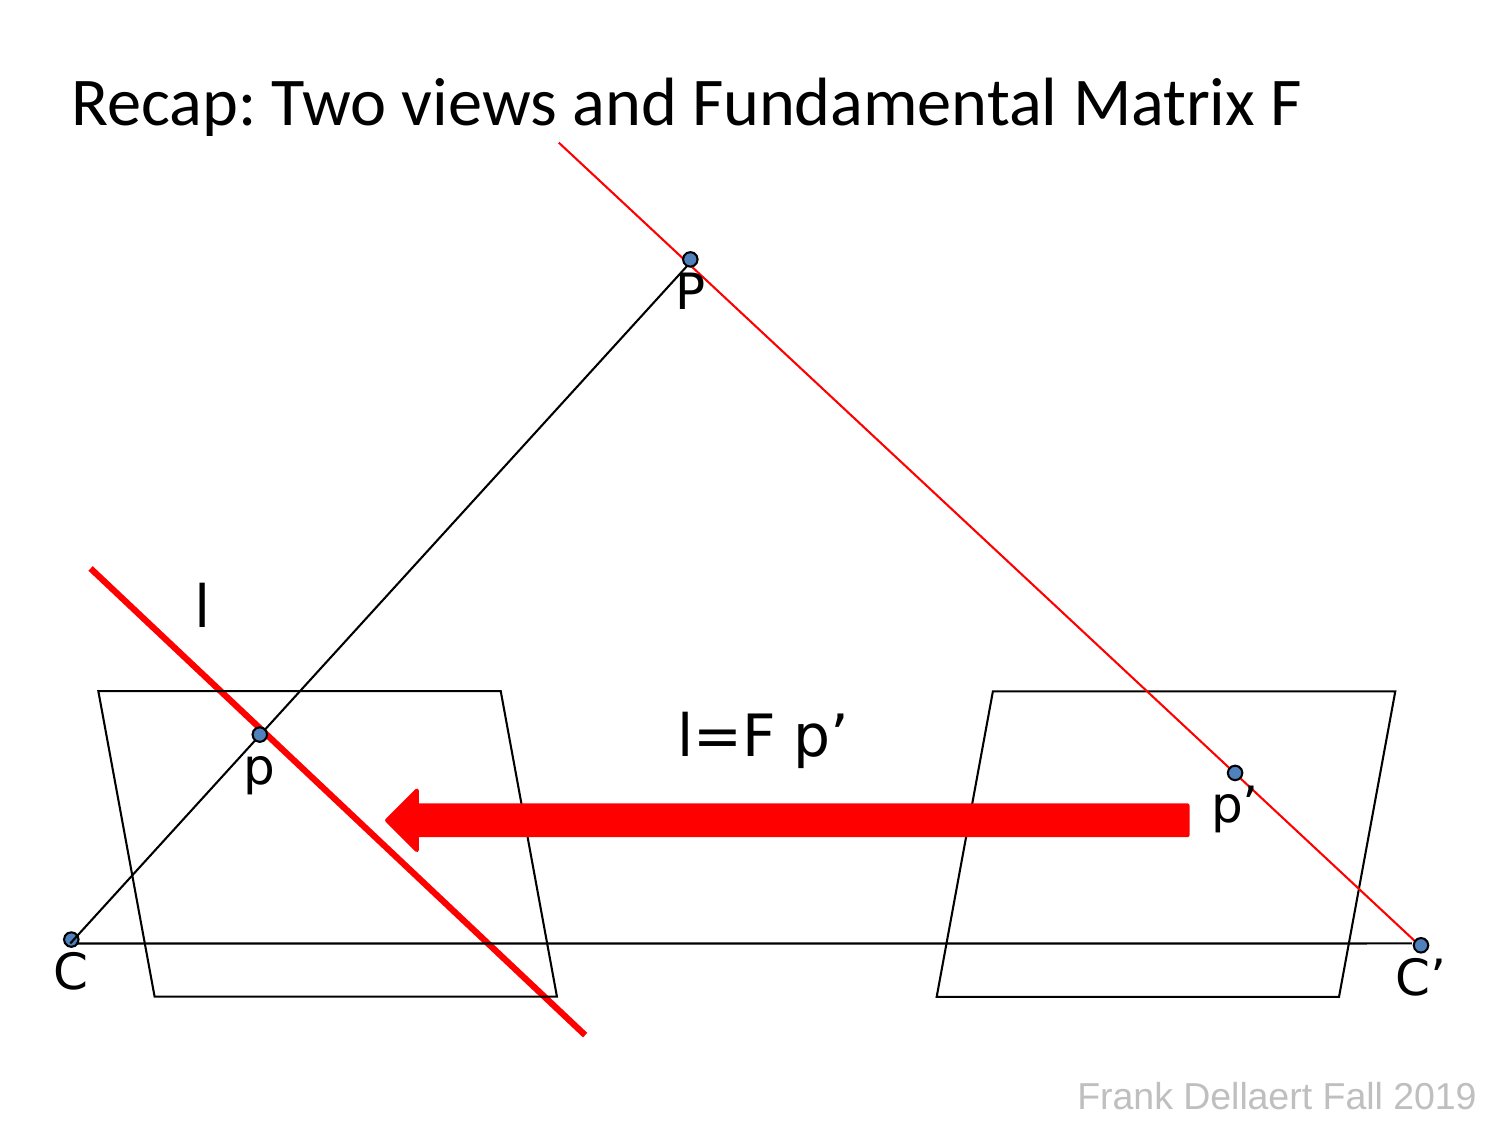

# Recap: Two views and Fundamental Matrix F

P

l

l=F p’

p

p’

C

C’